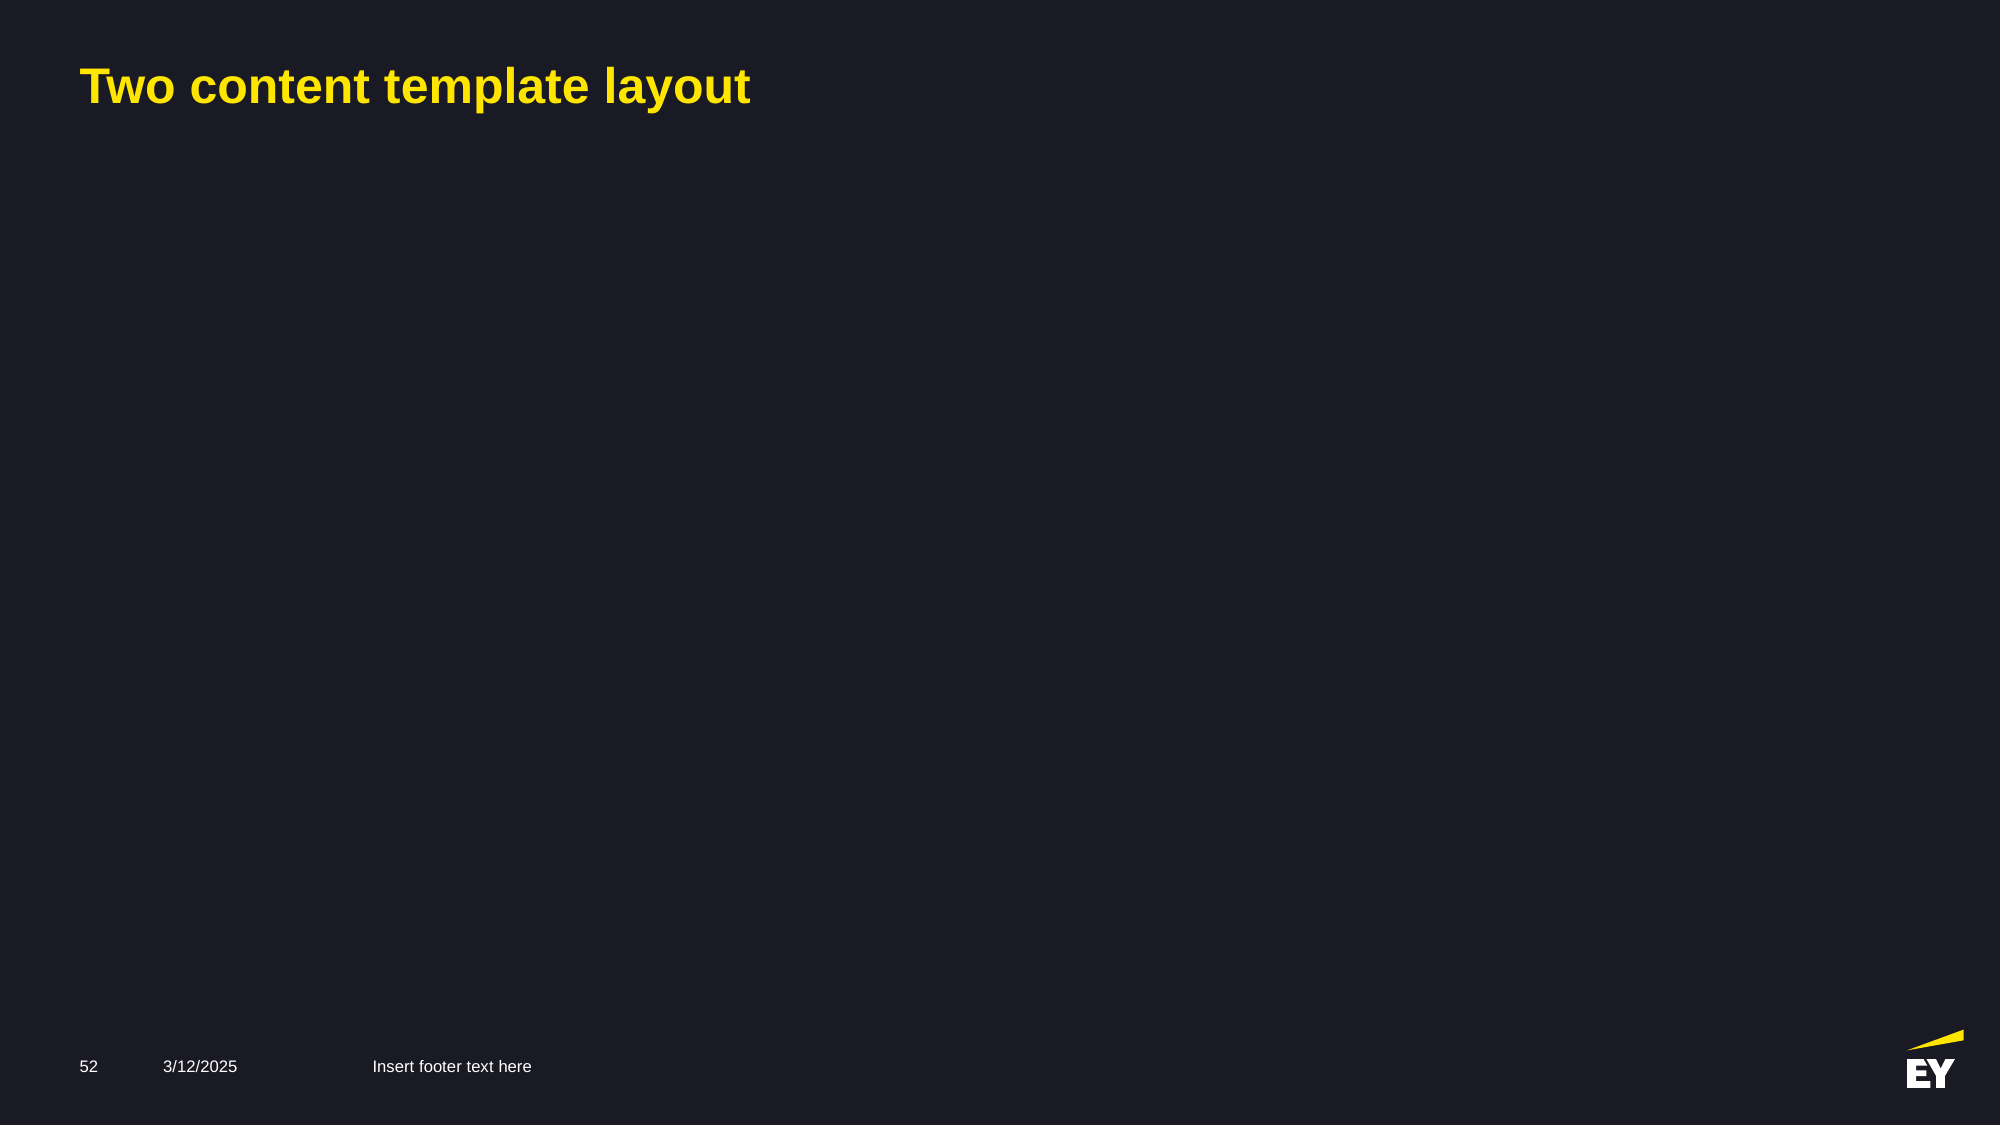

# Two content template layout

52
3/12/2025
Insert footer text here